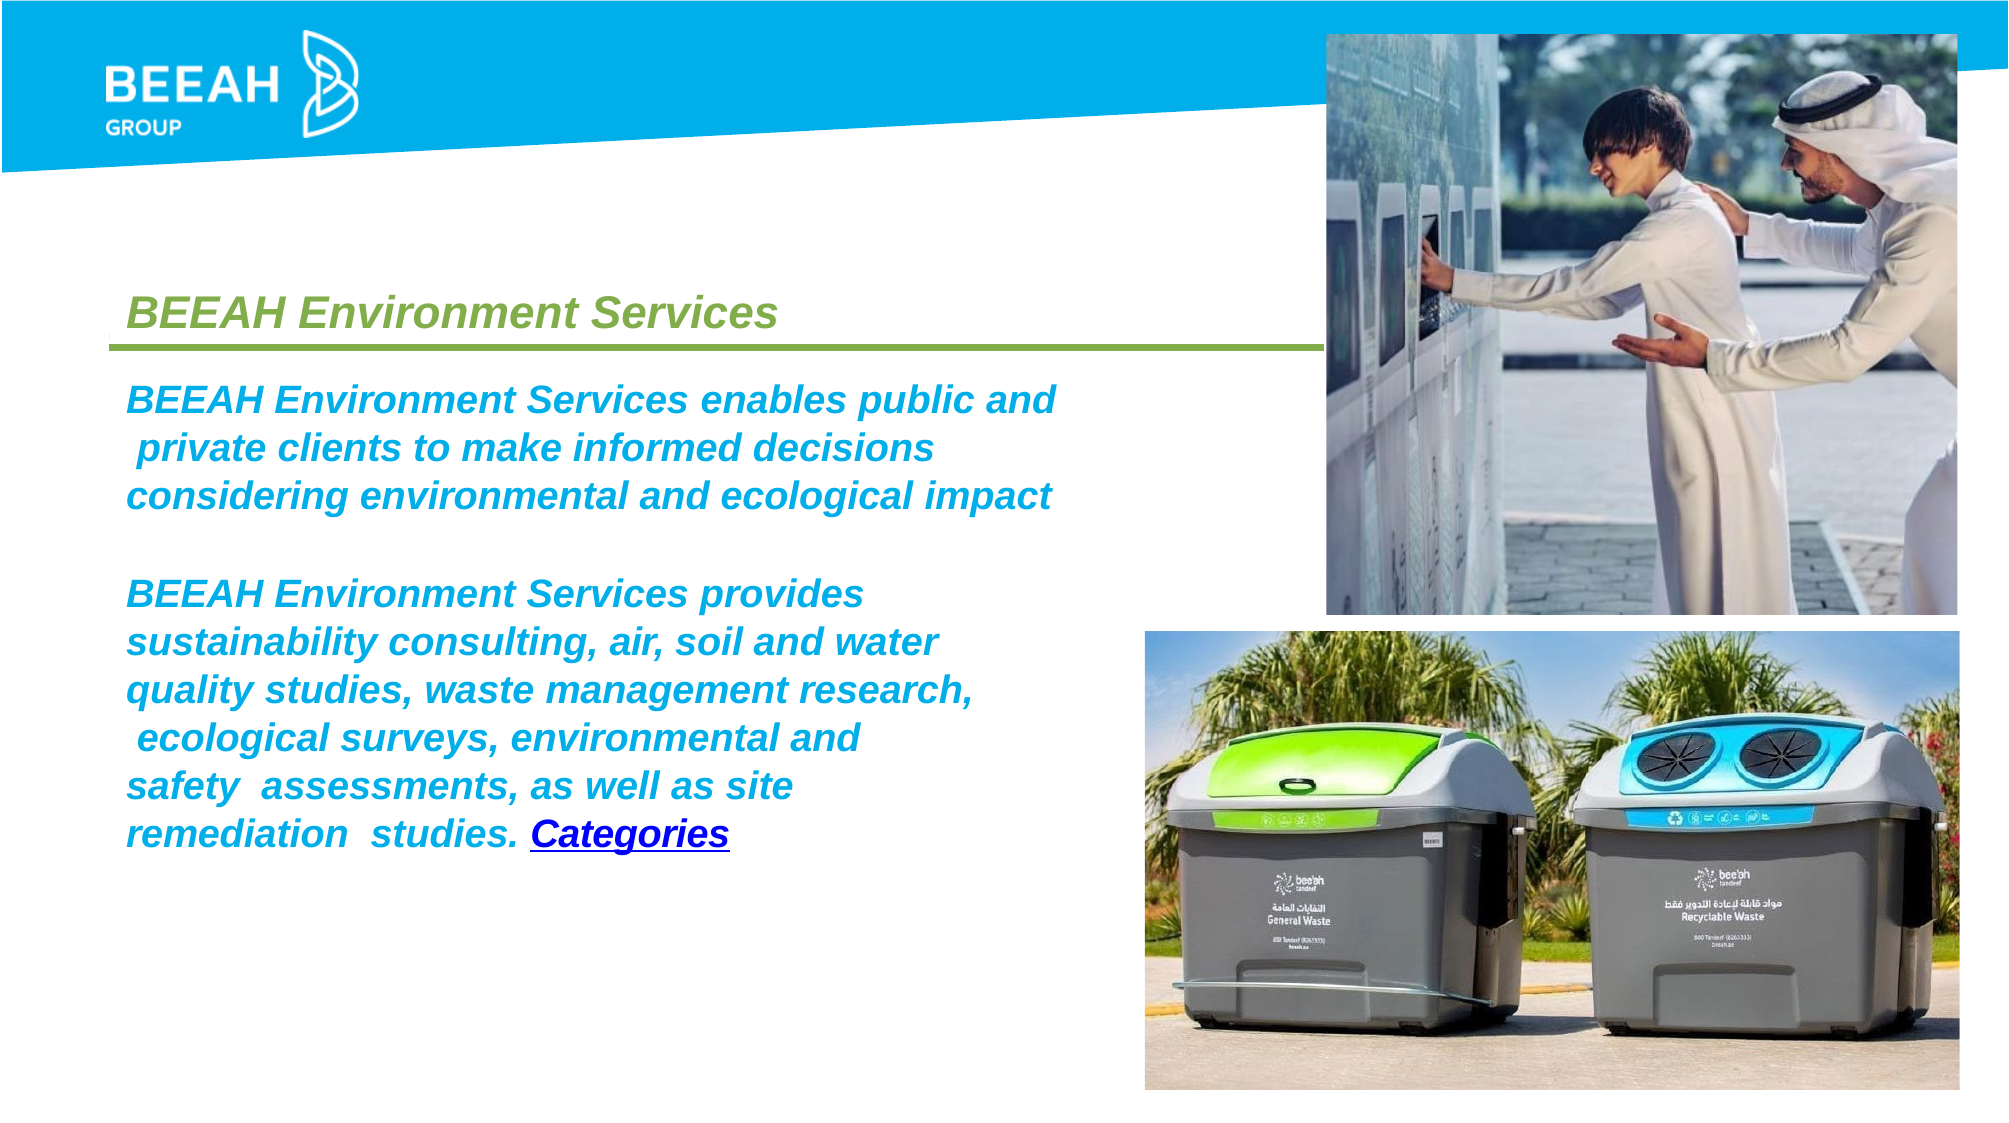

# BEEAH Environment Services

BEEAH Environment Services enables public and  private clients to make informed decisions  considering environmental and ecological impact

BEEAH Environment Services provides  sustainability consulting, air, soil and water  quality studies, waste management research,  ecological surveys, environmental and safety  assessments, as well as site remediation  studies. Categories